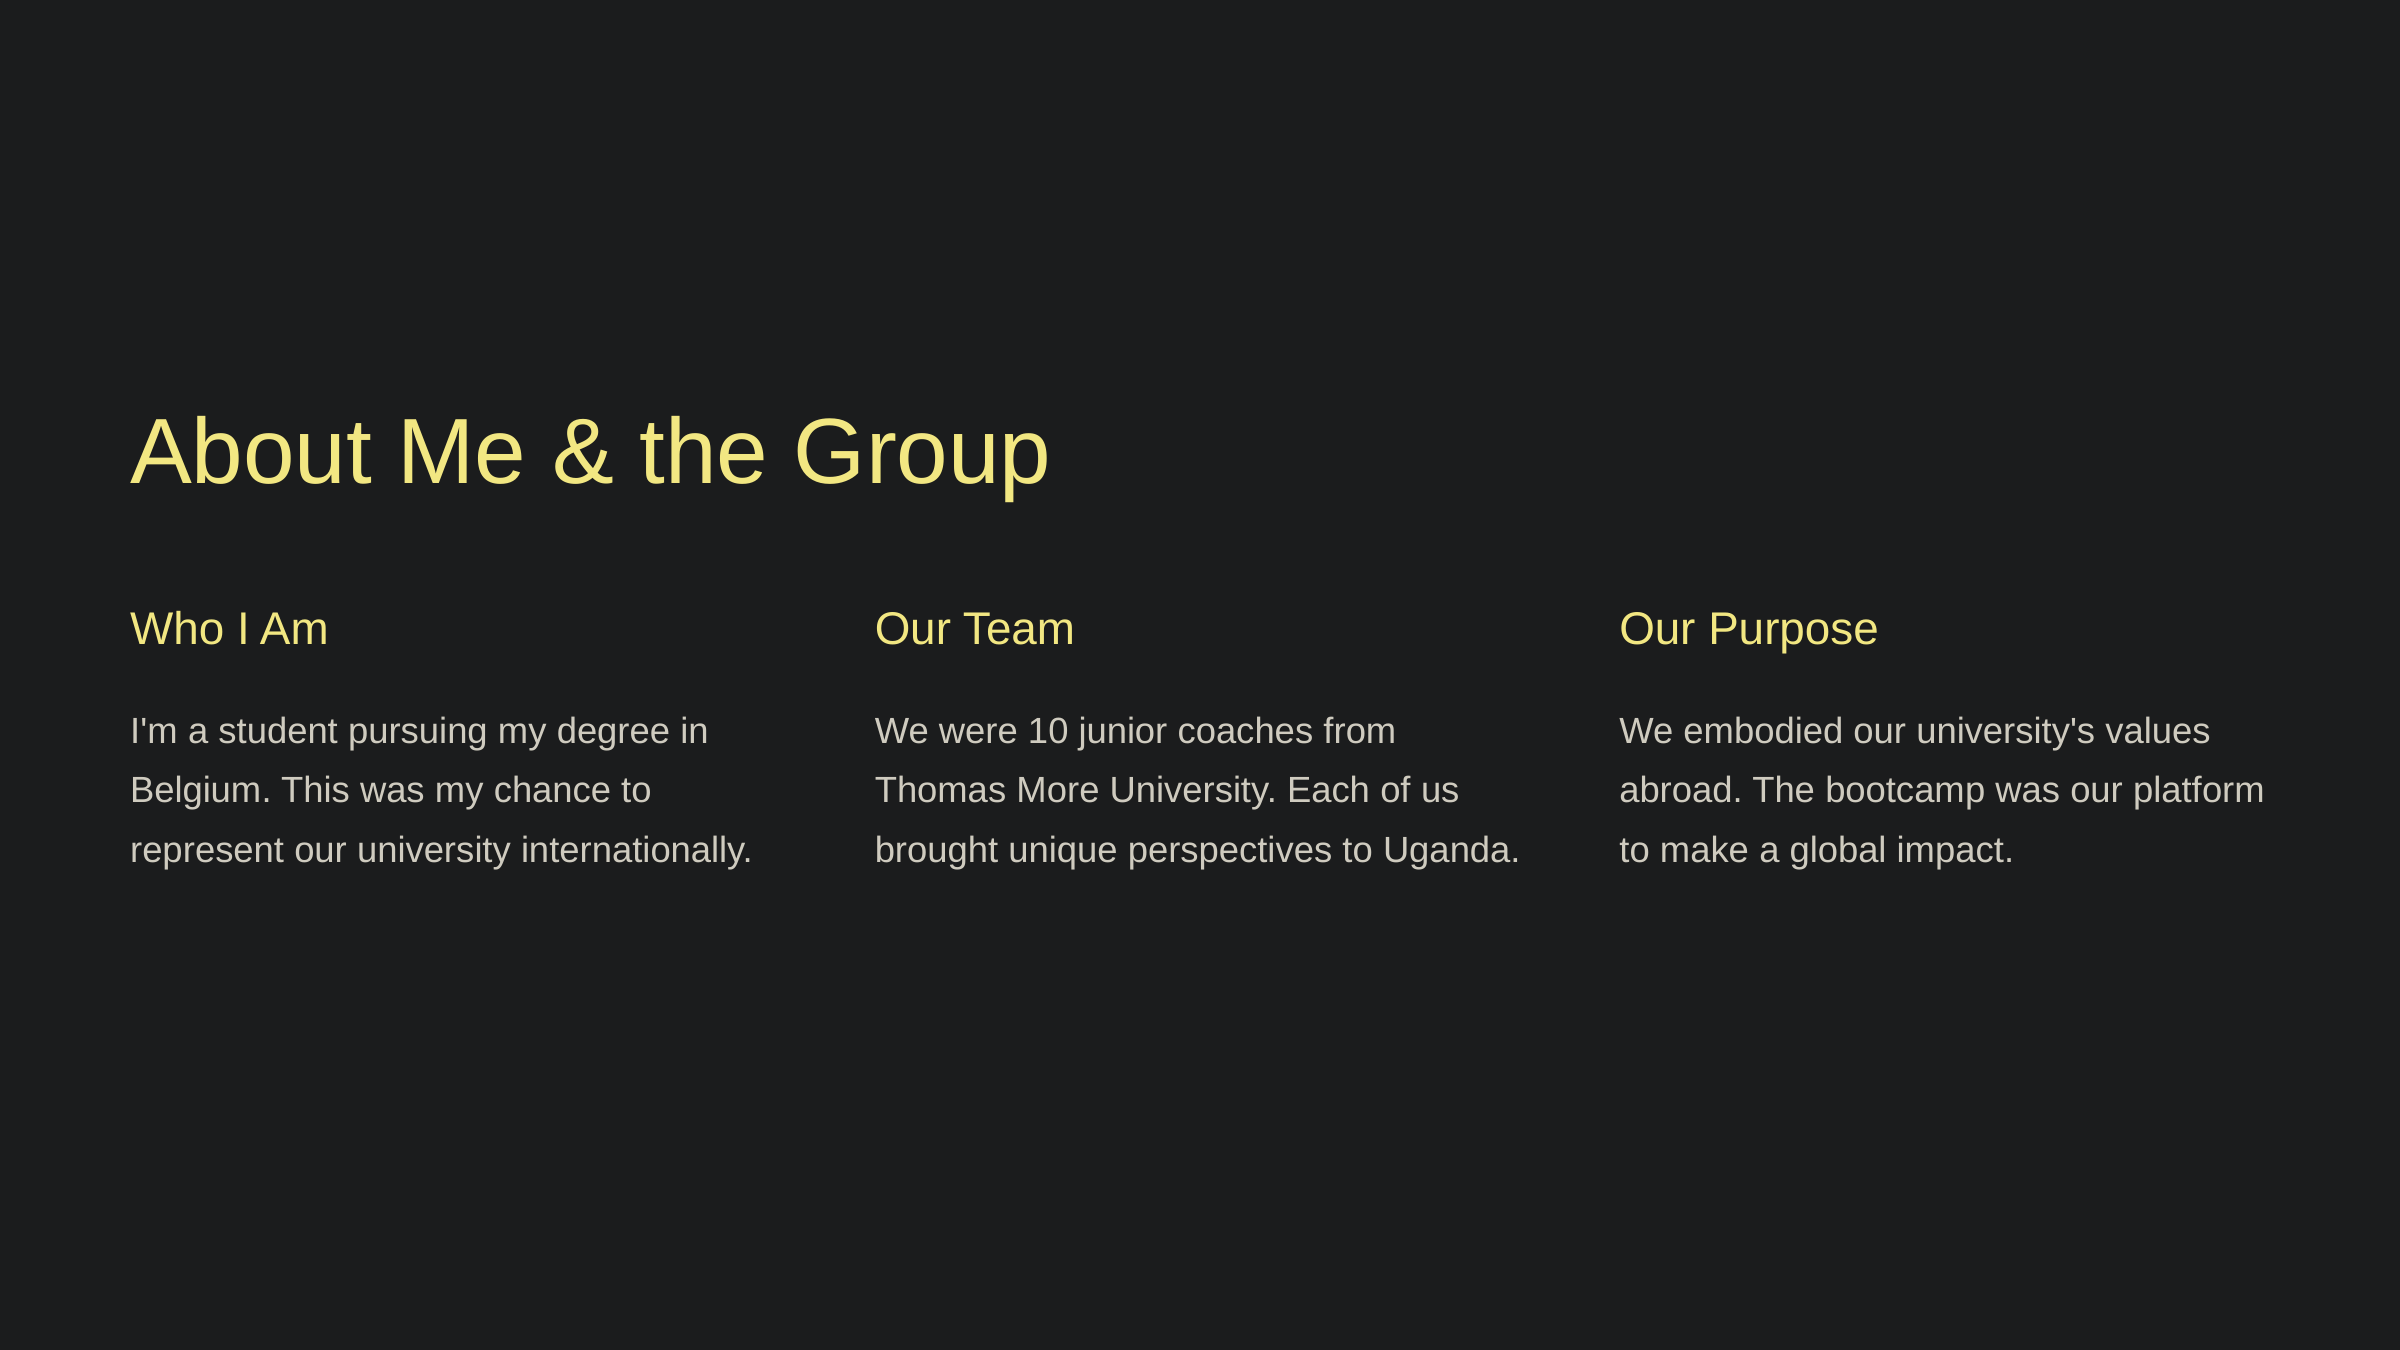

About Me & the Group
Who I Am
Our Team
Our Purpose
I'm a student pursuing my degree in Belgium. This was my chance to represent our university internationally.
We were 10 junior coaches from Thomas More University. Each of us brought unique perspectives to Uganda.
We embodied our university's values abroad. The bootcamp was our platform to make a global impact.